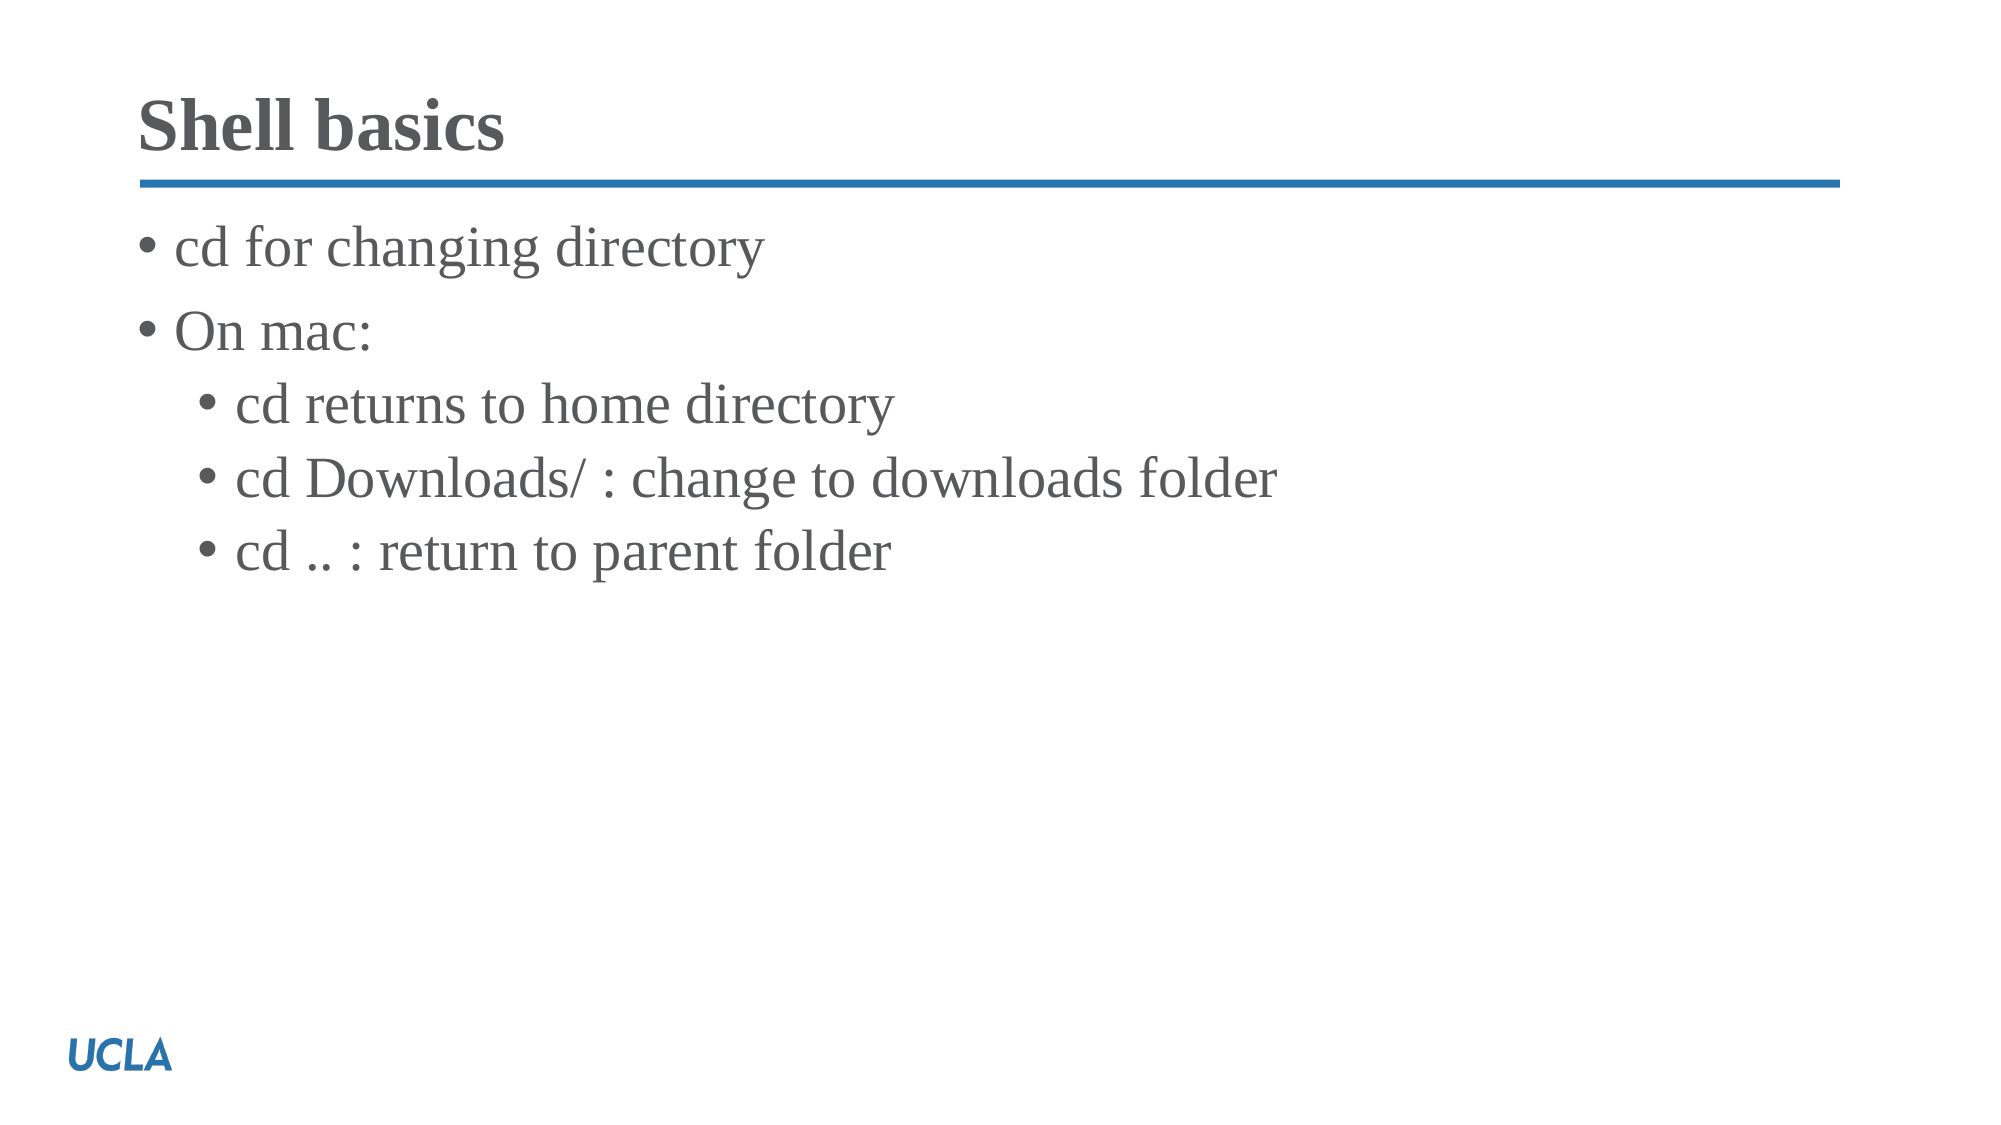

# Shell basics
cd for changing directory
On mac:
cd returns to home directory
cd Downloads/ : change to downloads folder
cd .. : return to parent folder